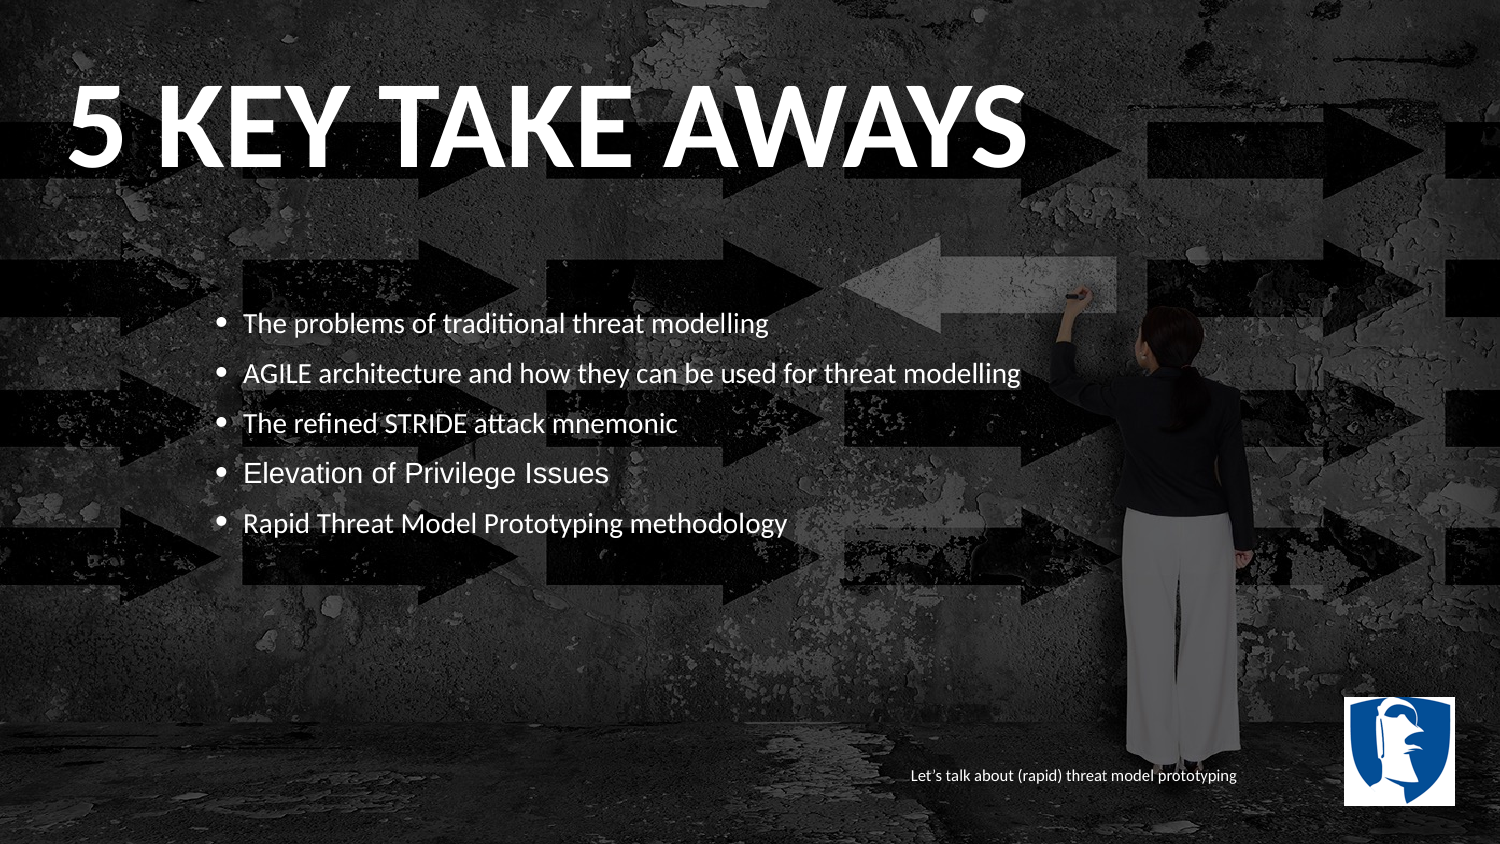

5 KEY TAKE AWAYS
The problems of traditional threat modelling
AGILE architecture and how they can be used for threat modelling
The refined STRIDE attack mnemonic
Elevation of Privilege Issues
Rapid Threat Model Prototyping methodology